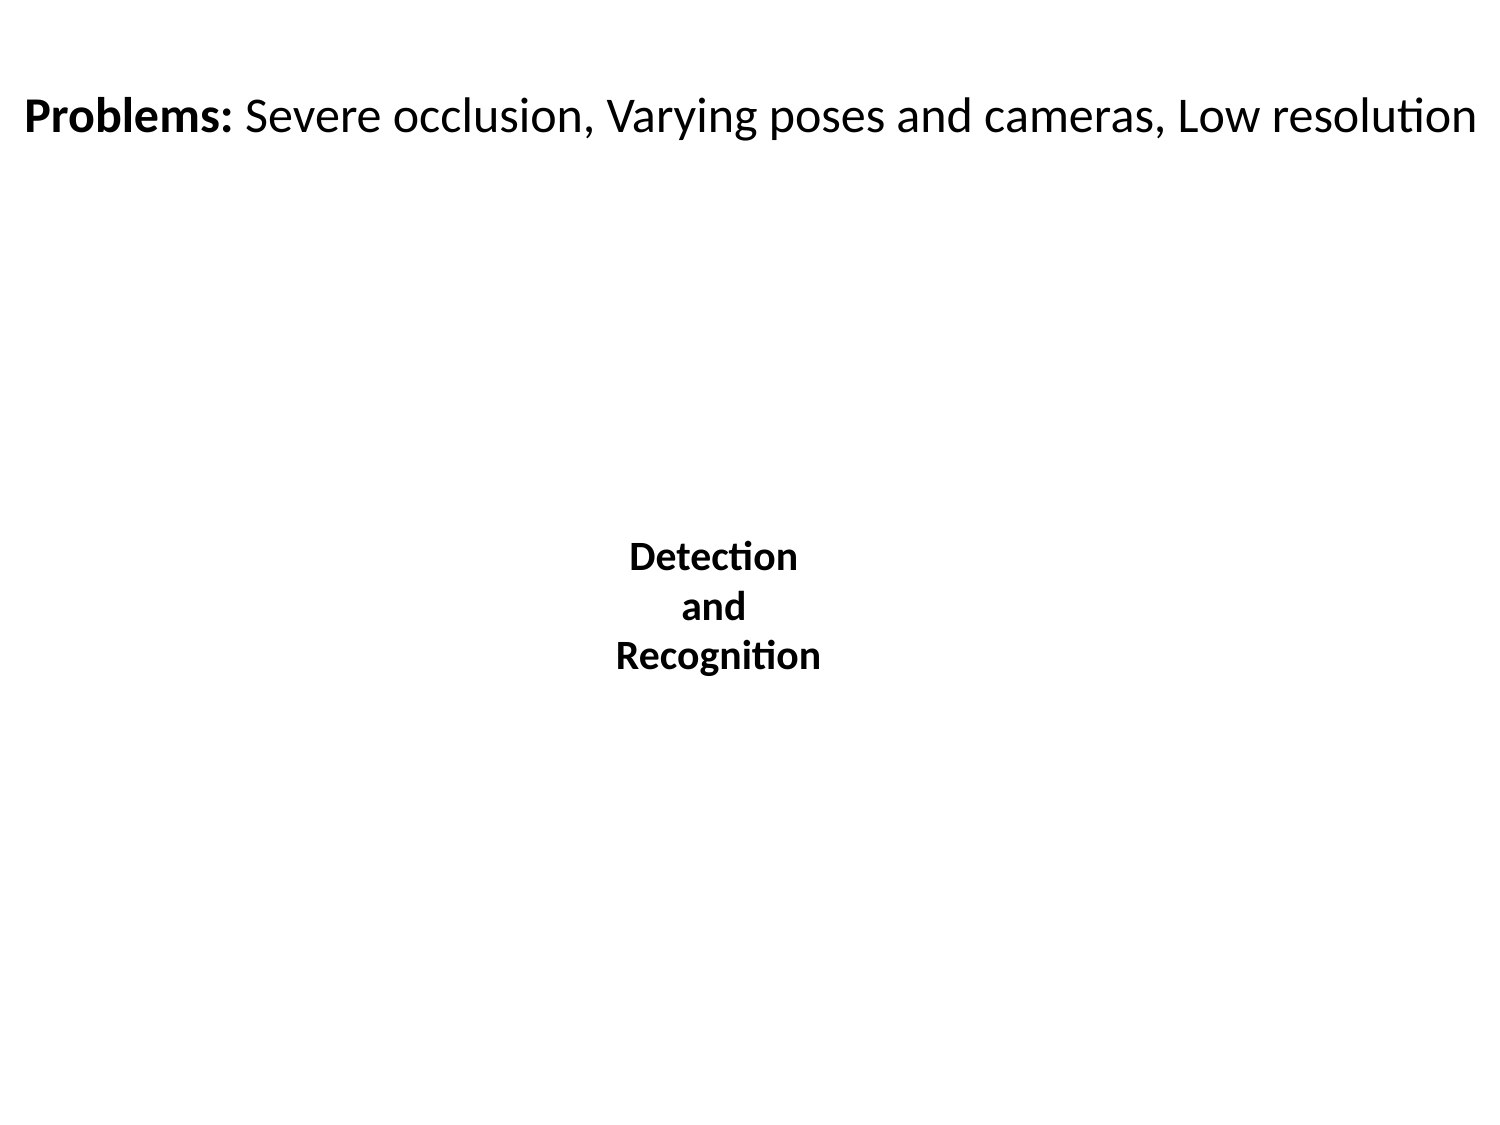

Problems: Severe occlusion, Varying poses and cameras, Low resolution
Detection
and
Recognition